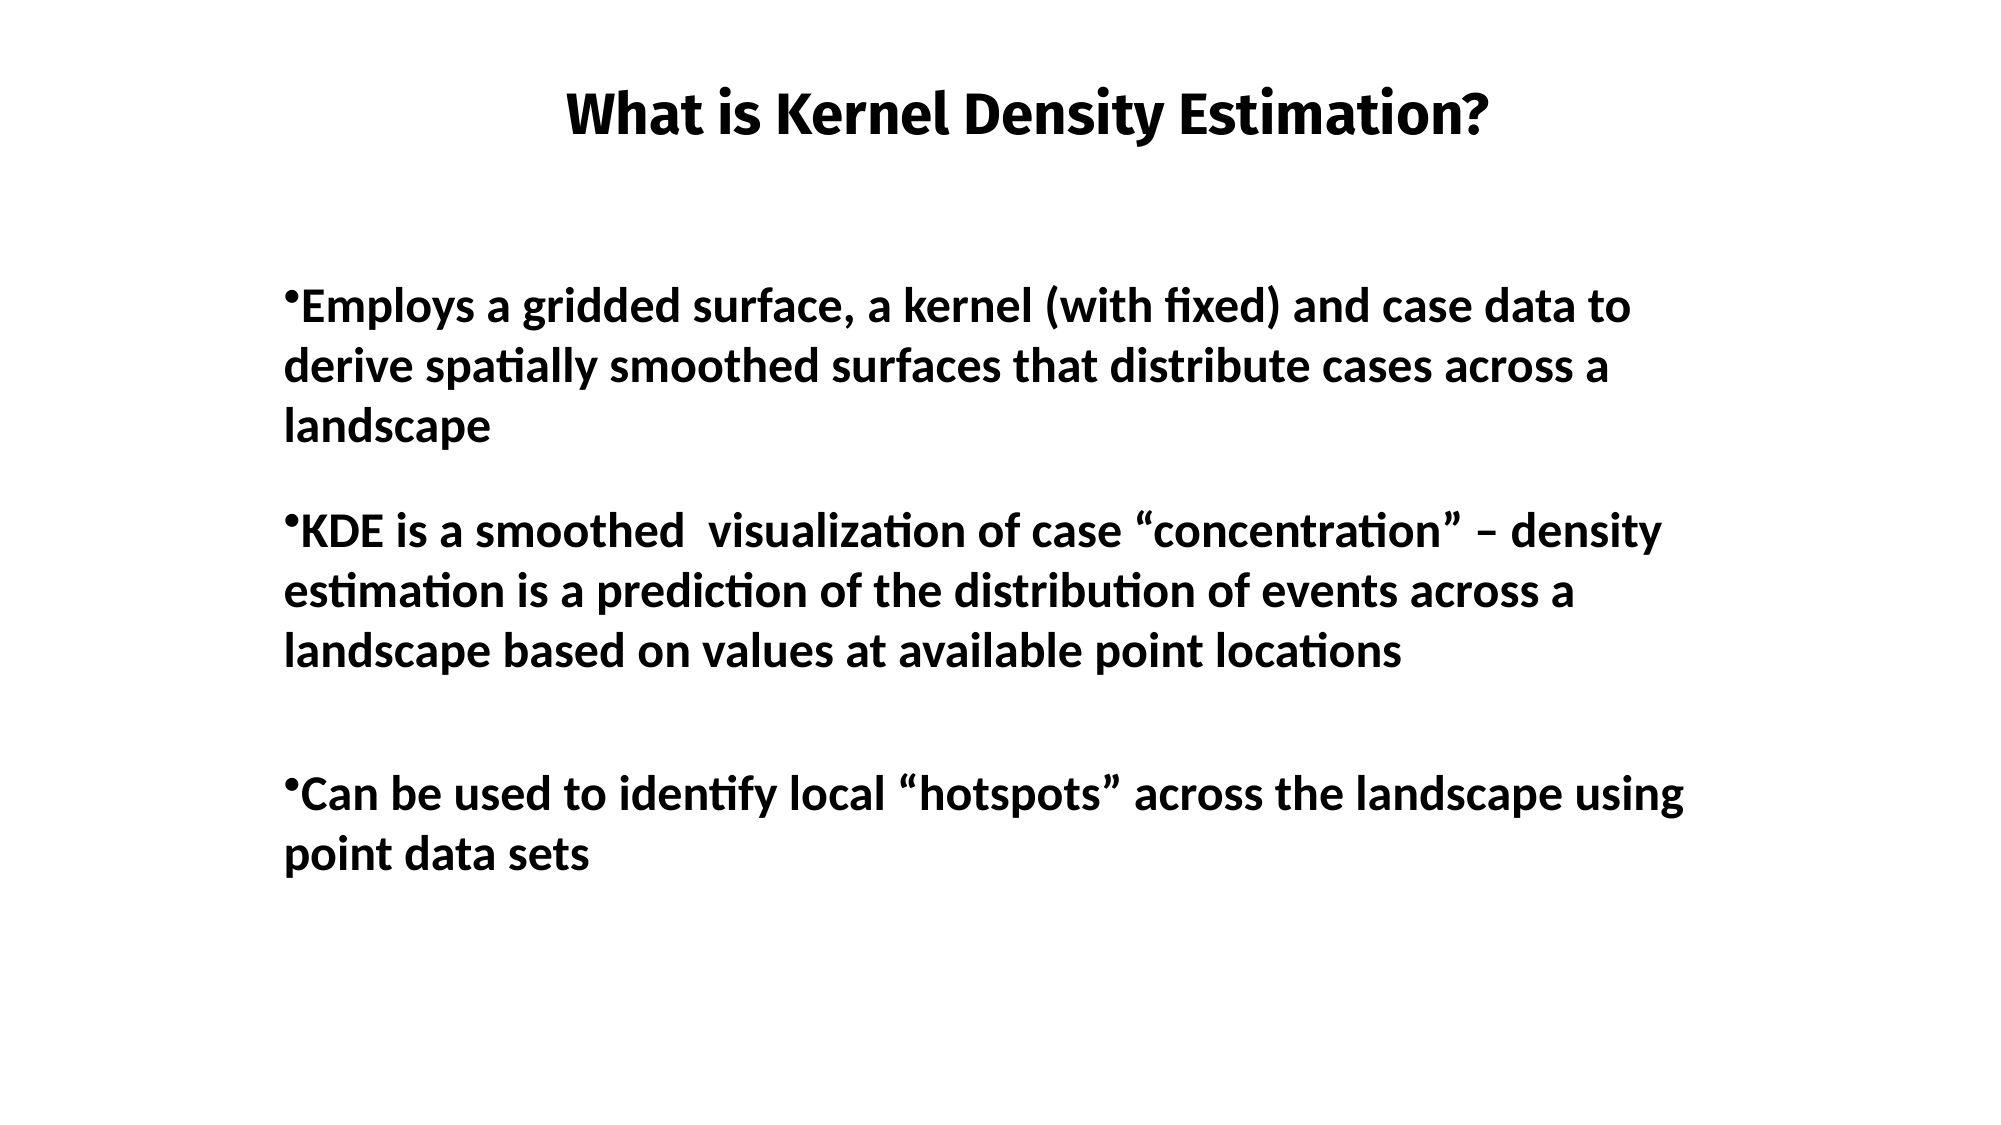

What is Kernel Density Estimation?
Employs a gridded surface, a kernel (with fixed) and case data to derive spatially smoothed surfaces that distribute cases across a landscape
KDE is a smoothed  visualization of case “concentration” – density estimation is a prediction of the distribution of events across a landscape based on values at available point locations
Can be used to identify local “hotspots” across the landscape using point data sets